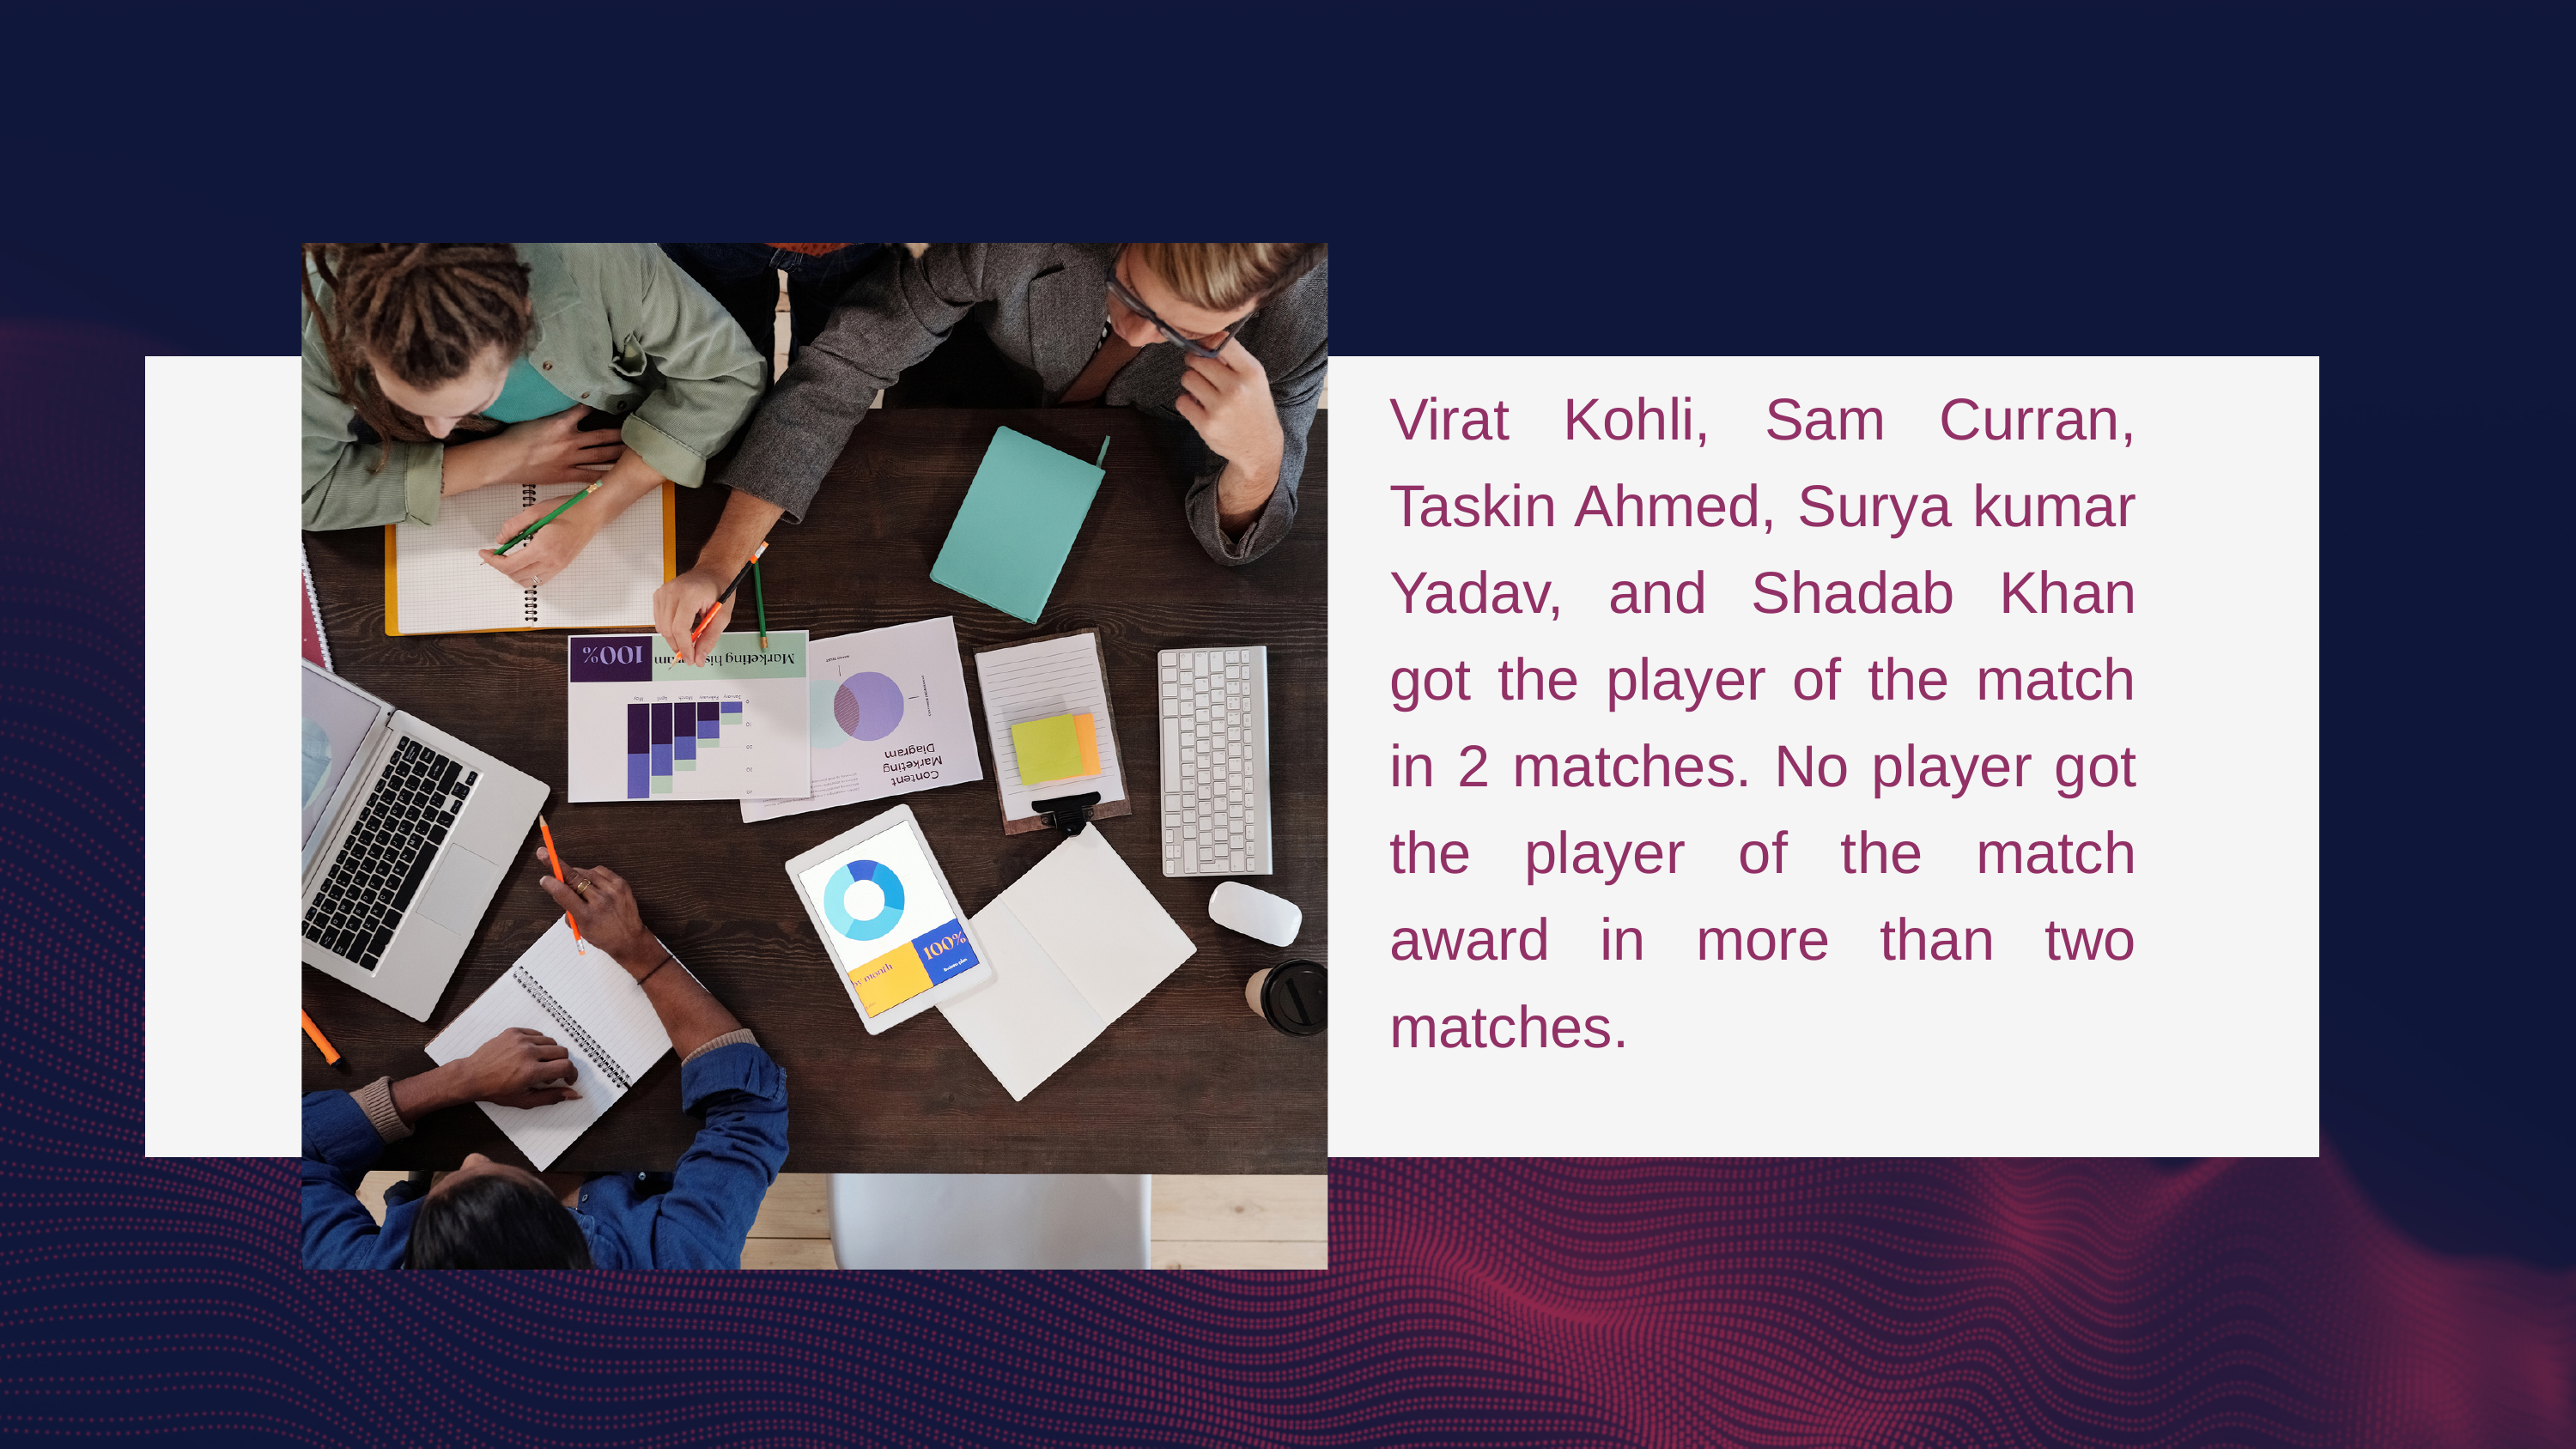

Virat Kohli, Sam Curran, Taskin Ahmed, Surya kumar Yadav, and Shadab Khan got the player of the match in 2 matches. No player got the player of the match award in more than two matches.